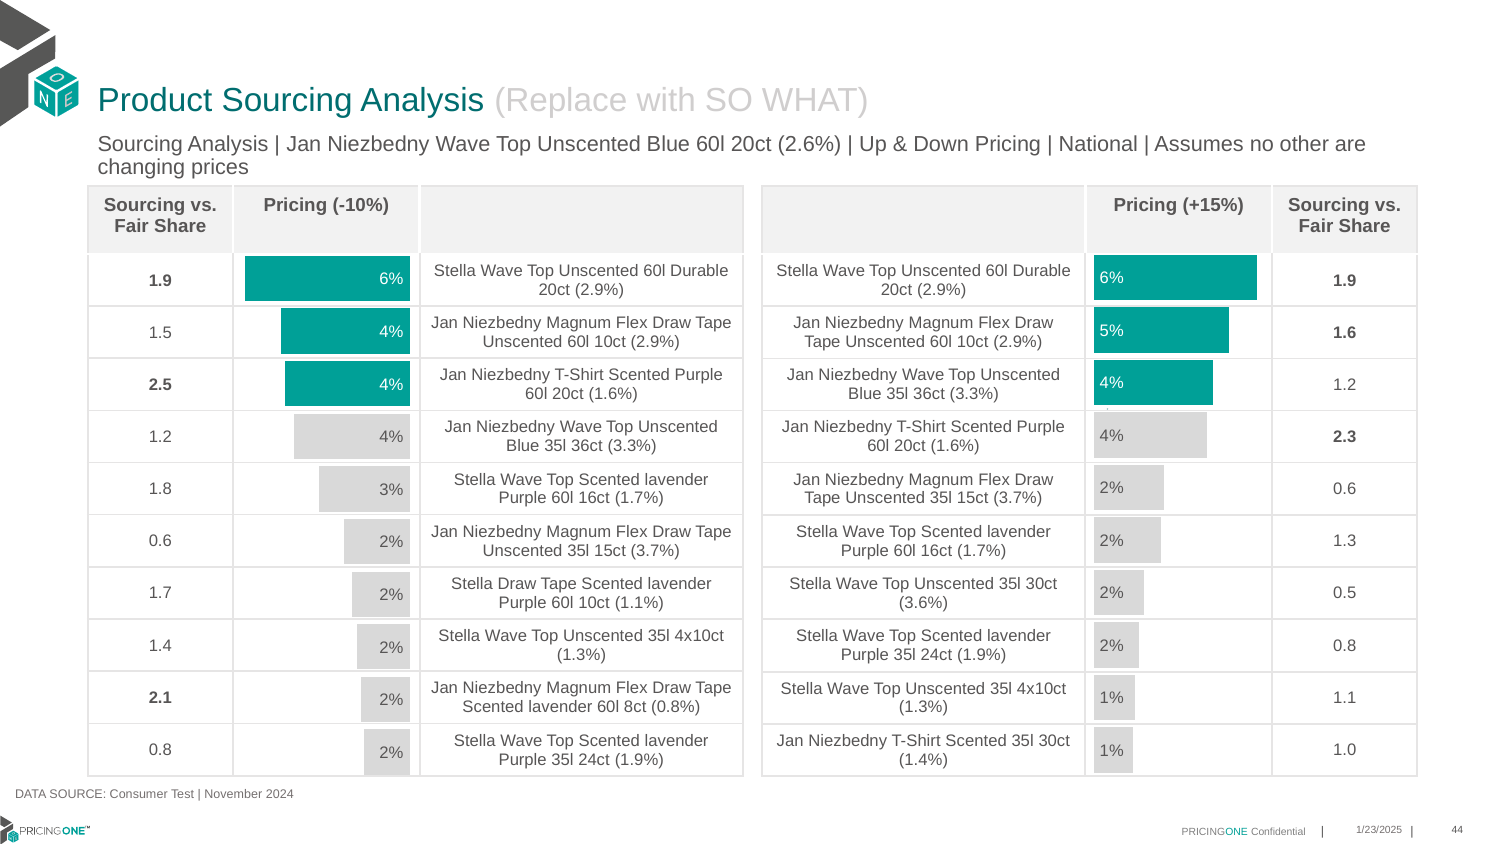

# Product Sourcing Analysis (Replace with SO WHAT)
Sourcing Analysis | Jan Niezbedny Wave Top Unscented Blue 60l 20ct (2.6%) | Up & Down Pricing | National | Assumes no other are changing prices
| Sourcing vs. Fair Share | Pricing (-10%) |  |
| --- | --- | --- |
| 1.9 |  | Stella Wave Top Unscented 60l Durable 20ct (2.9%) |
| 1.5 |  | Jan Niezbedny Magnum Flex Draw Tape Unscented 60l 10ct (2.9%) |
| 2.5 |  | Jan Niezbedny T-Shirt Scented Purple 60l 20ct (1.6%) |
| 1.2 |  | Jan Niezbedny Wave Top Unscented Blue 35l 36ct (3.3%) |
| 1.8 |  | Stella Wave Top Scented lavender Purple 60l 16ct (1.7%) |
| 0.6 |  | Jan Niezbedny Magnum Flex Draw Tape Unscented 35l 15ct (3.7%) |
| 1.7 |  | Stella Draw Tape Scented lavender Purple 60l 10ct (1.1%) |
| 1.4 |  | Stella Wave Top Unscented 35l 4x10ct (1.3%) |
| 2.1 |  | Jan Niezbedny Magnum Flex Draw Tape Scented lavender 60l 8ct (0.8%) |
| 0.8 |  | Stella Wave Top Scented lavender Purple 35l 24ct (1.9%) |
|  | Pricing (+15%) | Sourcing vs. Fair Share |
| --- | --- | --- |
| Stella Wave Top Unscented 60l Durable 20ct (2.9%) |  | 1.9 |
| Jan Niezbedny Magnum Flex Draw Tape Unscented 60l 10ct (2.9%) |  | 1.6 |
| Jan Niezbedny Wave Top Unscented Blue 35l 36ct (3.3%) |  | 1.2 |
| Jan Niezbedny T-Shirt Scented Purple 60l 20ct (1.6%) |  | 2.3 |
| Jan Niezbedny Magnum Flex Draw Tape Unscented 35l 15ct (3.7%) |  | 0.6 |
| Stella Wave Top Scented lavender Purple 60l 16ct (1.7%) |  | 1.3 |
| Stella Wave Top Unscented 35l 30ct (3.6%) |  | 0.5 |
| Stella Wave Top Scented lavender Purple 35l 24ct (1.9%) |  | 0.8 |
| Stella Wave Top Unscented 35l 4x10ct (1.3%) |  | 1.1 |
| Jan Niezbedny T-Shirt Scented 35l 30ct (1.4%) |  | 1.0 |

### Chart

| Category | Jan Niezbedny Wave Top Unscented Blue 60l 20ct (2.6%) |
|---|---|
| Stella Wave Top Unscented 60l Durable 20ct (2.9%) | 0.056552437125844776 |
| Jan Niezbedny Magnum Flex Draw Tape Unscented 60l 10ct (2.9%) | 0.04693669375470401 |
| Jan Niezbedny Wave Top Unscented Blue 35l 36ct (3.3%) | 0.04148303397853764 |
| Jan Niezbedny T-Shirt Scented Purple 60l 20ct (1.6%) | 0.03932740158734853 |
| Jan Niezbedny Magnum Flex Draw Tape Unscented 35l 15ct (3.7%) | 0.024283586504102804 |
| Stella Wave Top Scented lavender Purple 60l 16ct (1.7%) | 0.023195532948601938 |
| Stella Wave Top Unscented 35l 30ct (3.6%) | 0.017484078922858047 |
| Stella Wave Top Scented lavender Purple 35l 24ct (1.9%) | 0.015812603938449982 |
| Stella Wave Top Unscented 35l 4x10ct (1.3%) | 0.014436970419914735 |
| Jan Niezbedny T-Shirt Scented 35l 30ct (1.4%) | 0.013655786588451811 |

### Chart

| Category | Jan Niezbedny Wave Top Unscented Blue 60l 20ct (2.6%) |
|---|---|
| Stella Wave Top Unscented 60l Durable 20ct (2.9%) | 0.05647060453177868 |
| Jan Niezbedny Magnum Flex Draw Tape Unscented 60l 10ct (2.9%) | 0.04437498055558924 |
| Jan Niezbedny T-Shirt Scented Purple 60l 20ct (1.6%) | 0.042830873600705636 |
| Jan Niezbedny Wave Top Unscented Blue 35l 36ct (3.3%) | 0.03973440192809681 |
| Stella Wave Top Scented lavender Purple 60l 16ct (1.7%) | 0.03133407318322808 |
| Jan Niezbedny Magnum Flex Draw Tape Unscented 35l 15ct (3.7%) | 0.022553350082554775 |
| Stella Draw Tape Scented lavender Purple 60l 10ct (1.1%) | 0.019946642480836108 |
| Stella Wave Top Unscented 35l 4x10ct (1.3%) | 0.018266262021013148 |
| Jan Niezbedny Magnum Flex Draw Tape Scented lavender 60l 8ct (0.8%) | 0.01671211862812476 |
| Stella Wave Top Scented lavender Purple 35l 24ct (1.9%) | 0.015933560664911823 |
DATA SOURCE: Consumer Test | November 2024

1/23/2025
44